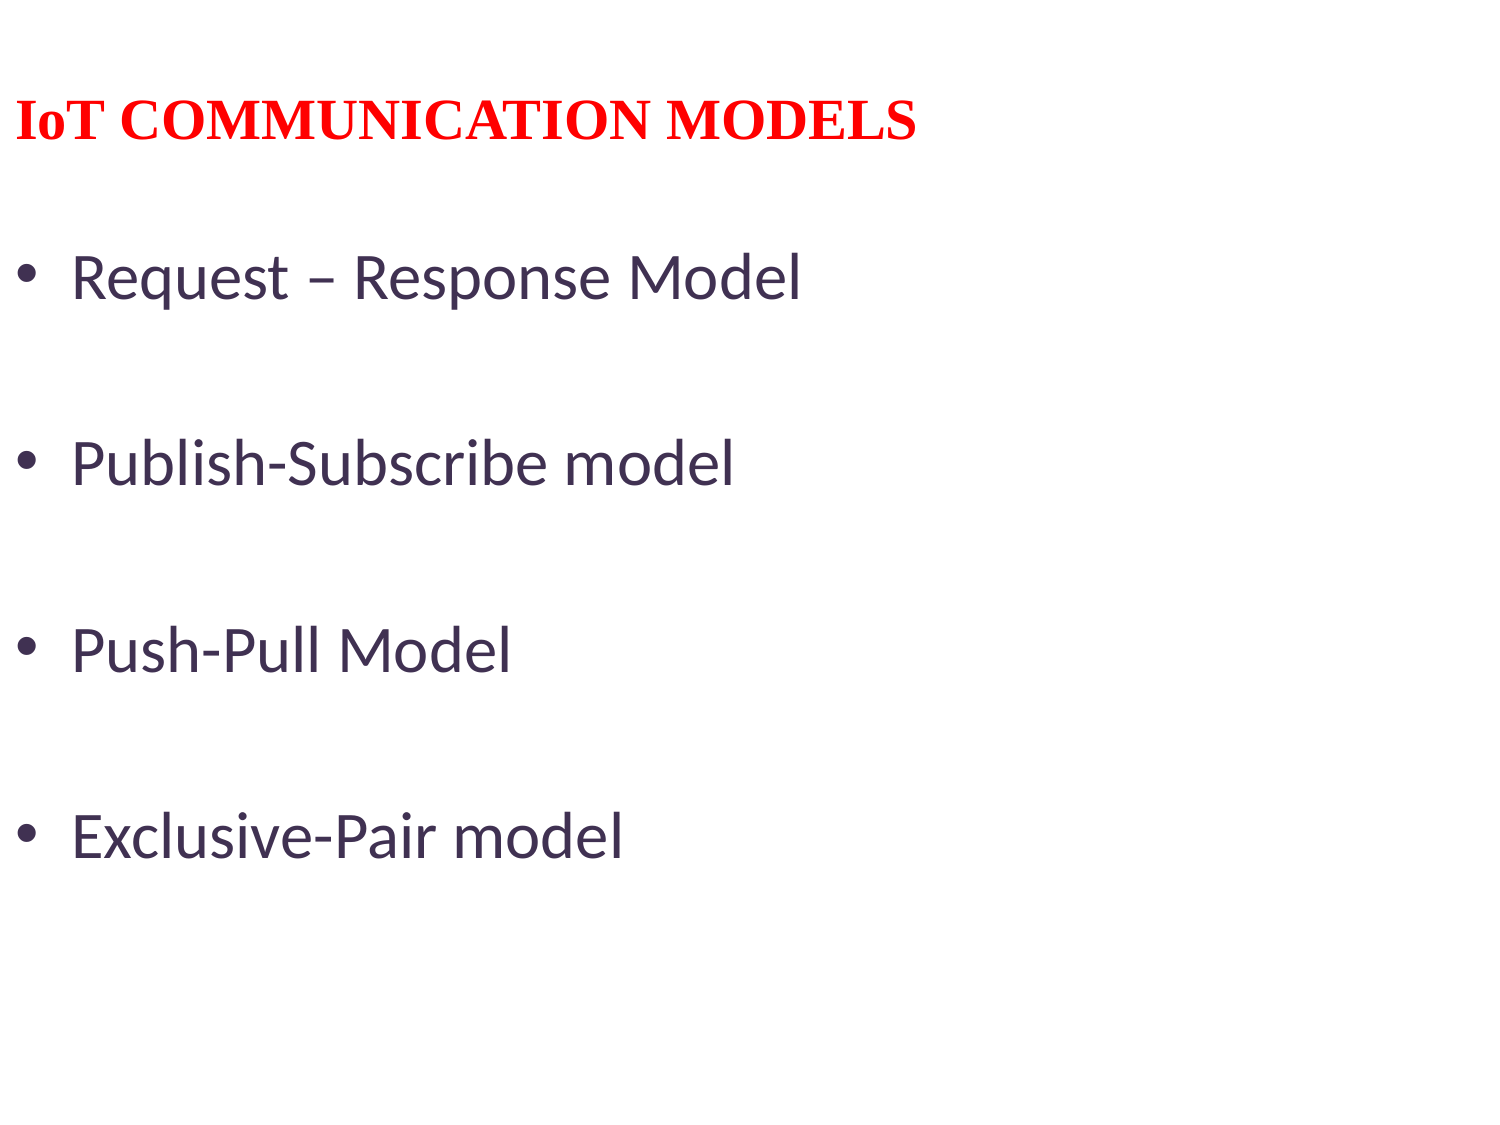

# IoT COMMUNICATION MODELS
Request – Response Model

Publish-Subscribe model

Push-Pull Model

Exclusive-Pair model